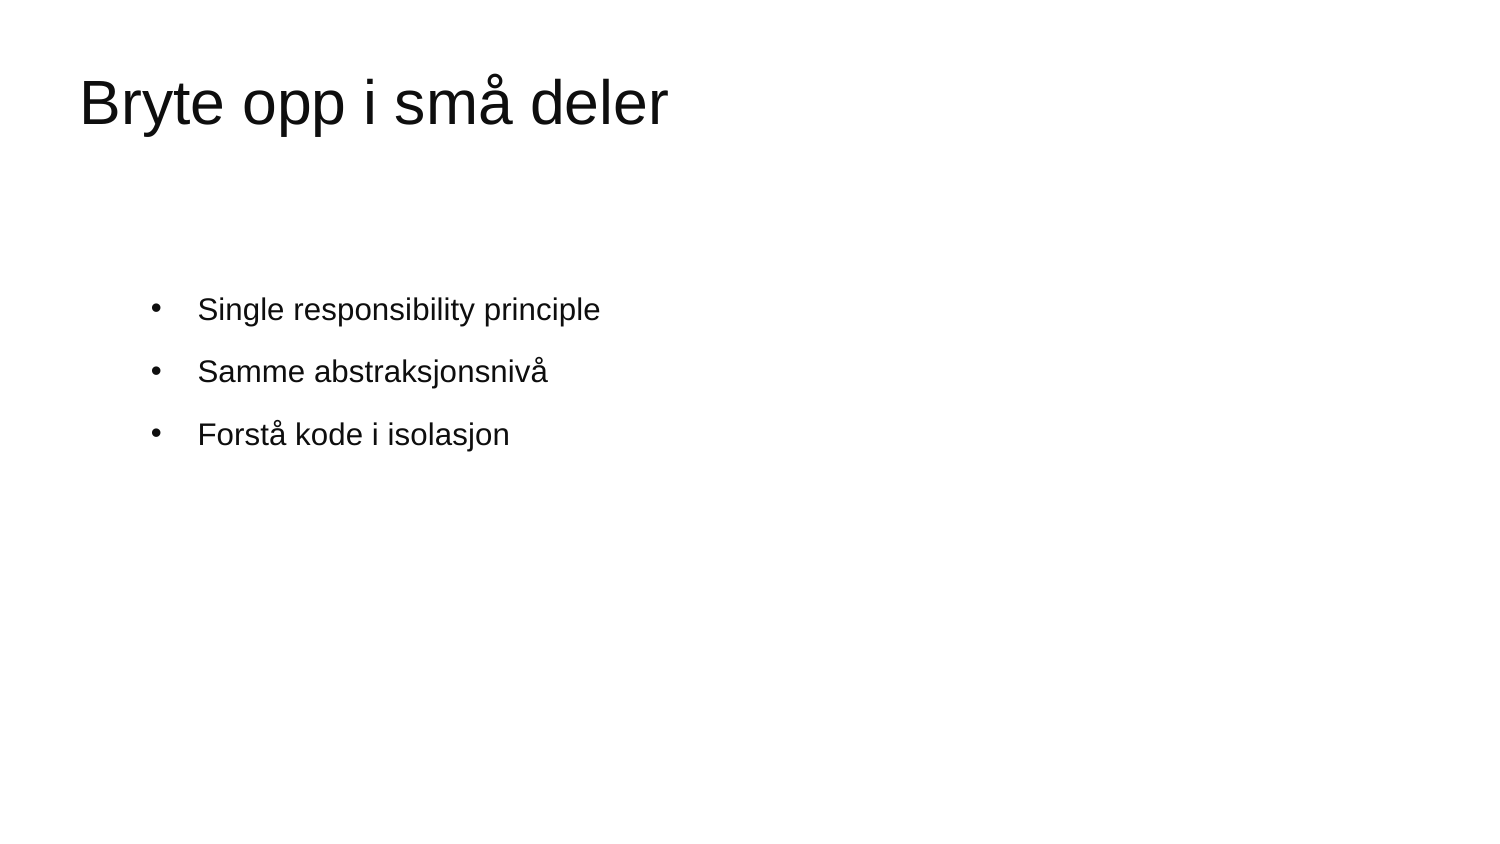

# Bryte opp i små deler
Single responsibility principle
Samme abstraksjonsnivå
Forstå kode i isolasjon